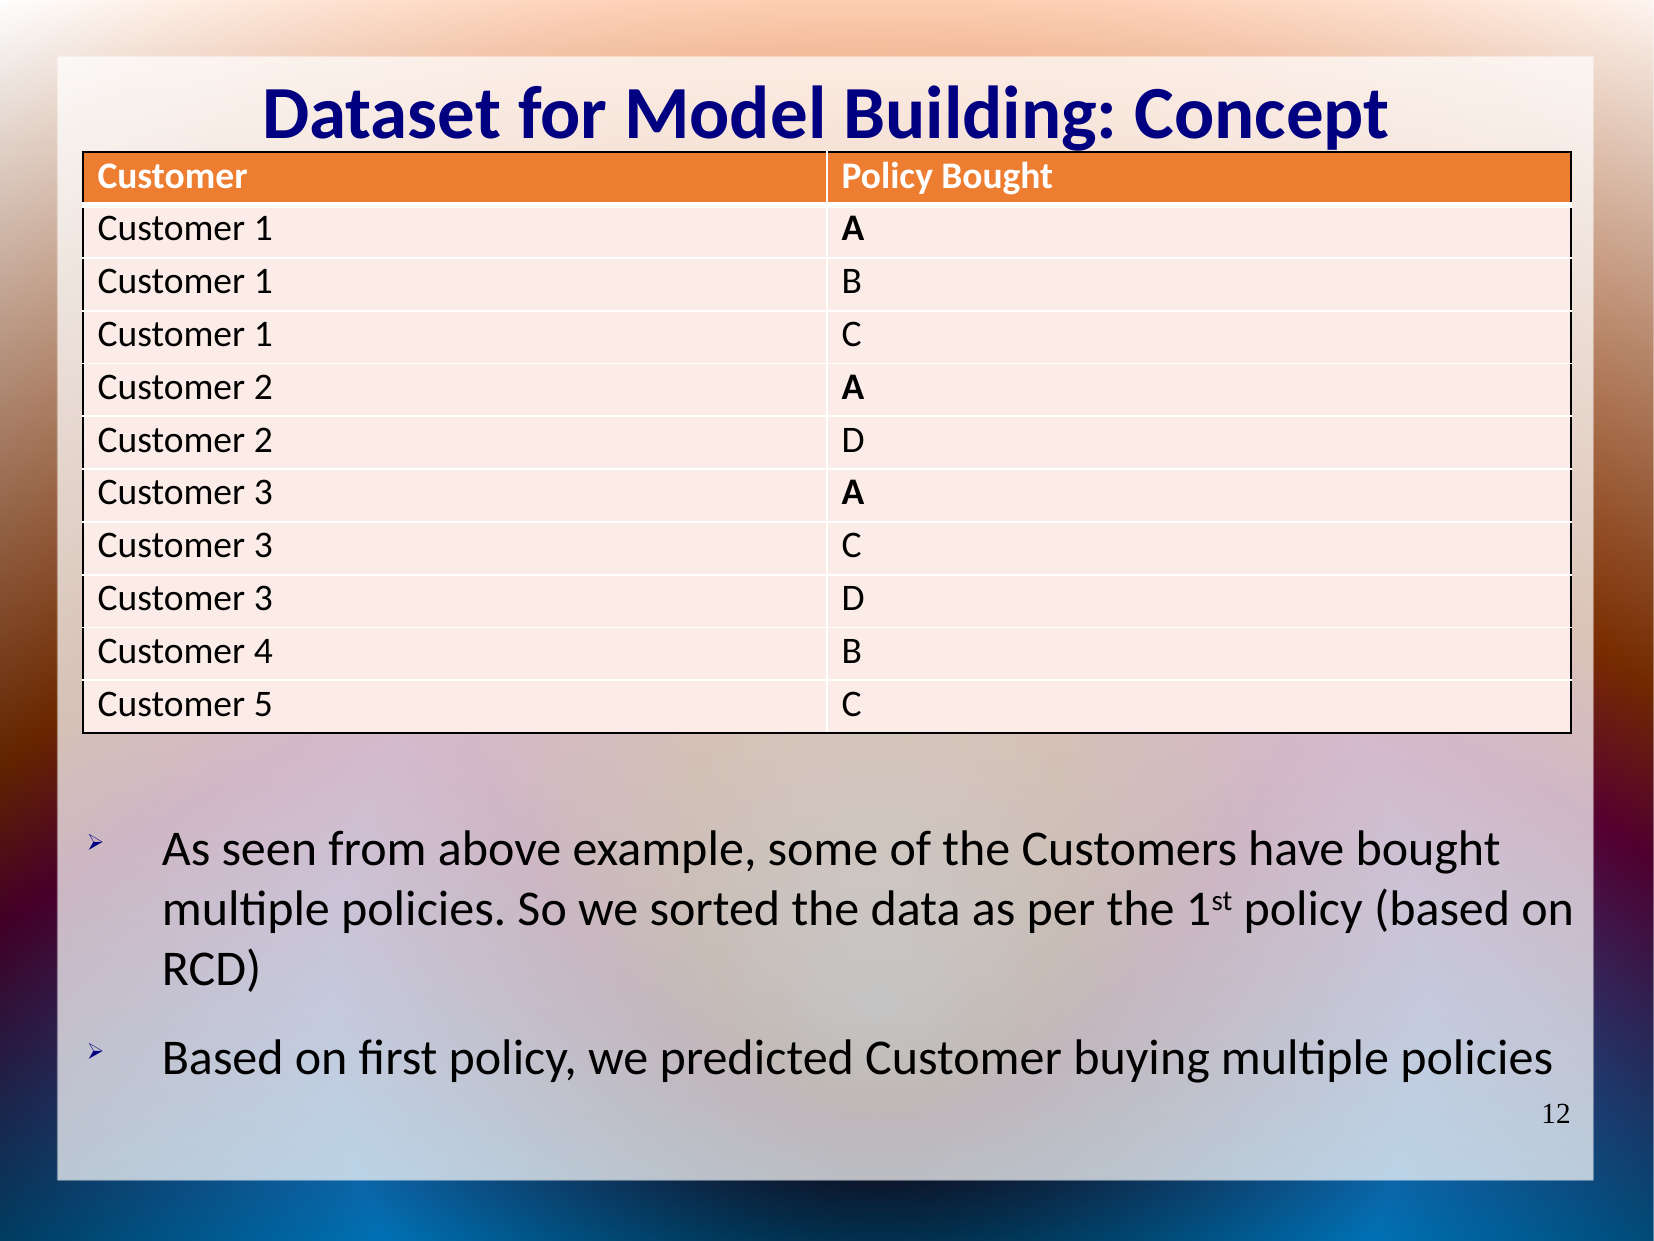

Dataset for Model Building: Concept
| Customer | Policy Bought |
| --- | --- |
| Customer 1 | A |
| Customer 1 | B |
| Customer 1 | C |
| Customer 2 | A |
| Customer 2 | D |
| Customer 3 | A |
| Customer 3 | C |
| Customer 3 | D |
| Customer 4 | B |
| Customer 5 | C |
As seen from above example, some of the Customers have bought multiple policies. So we sorted the data as per the 1st policy (based on RCD)
Based on first policy, we predicted Customer buying multiple policies
12